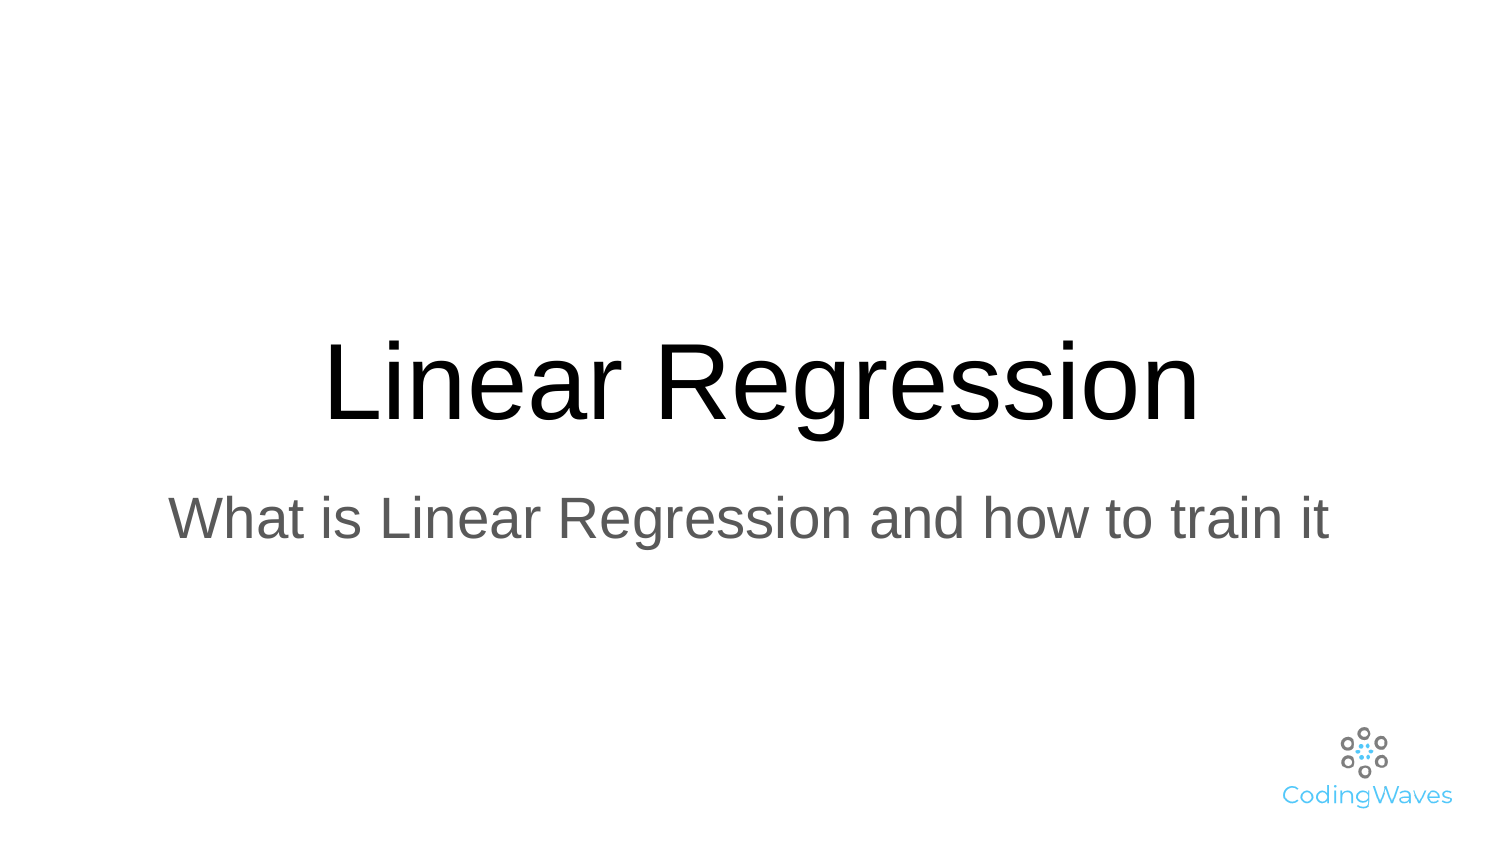

# Linear Regression
What is Linear Regression and how to train it